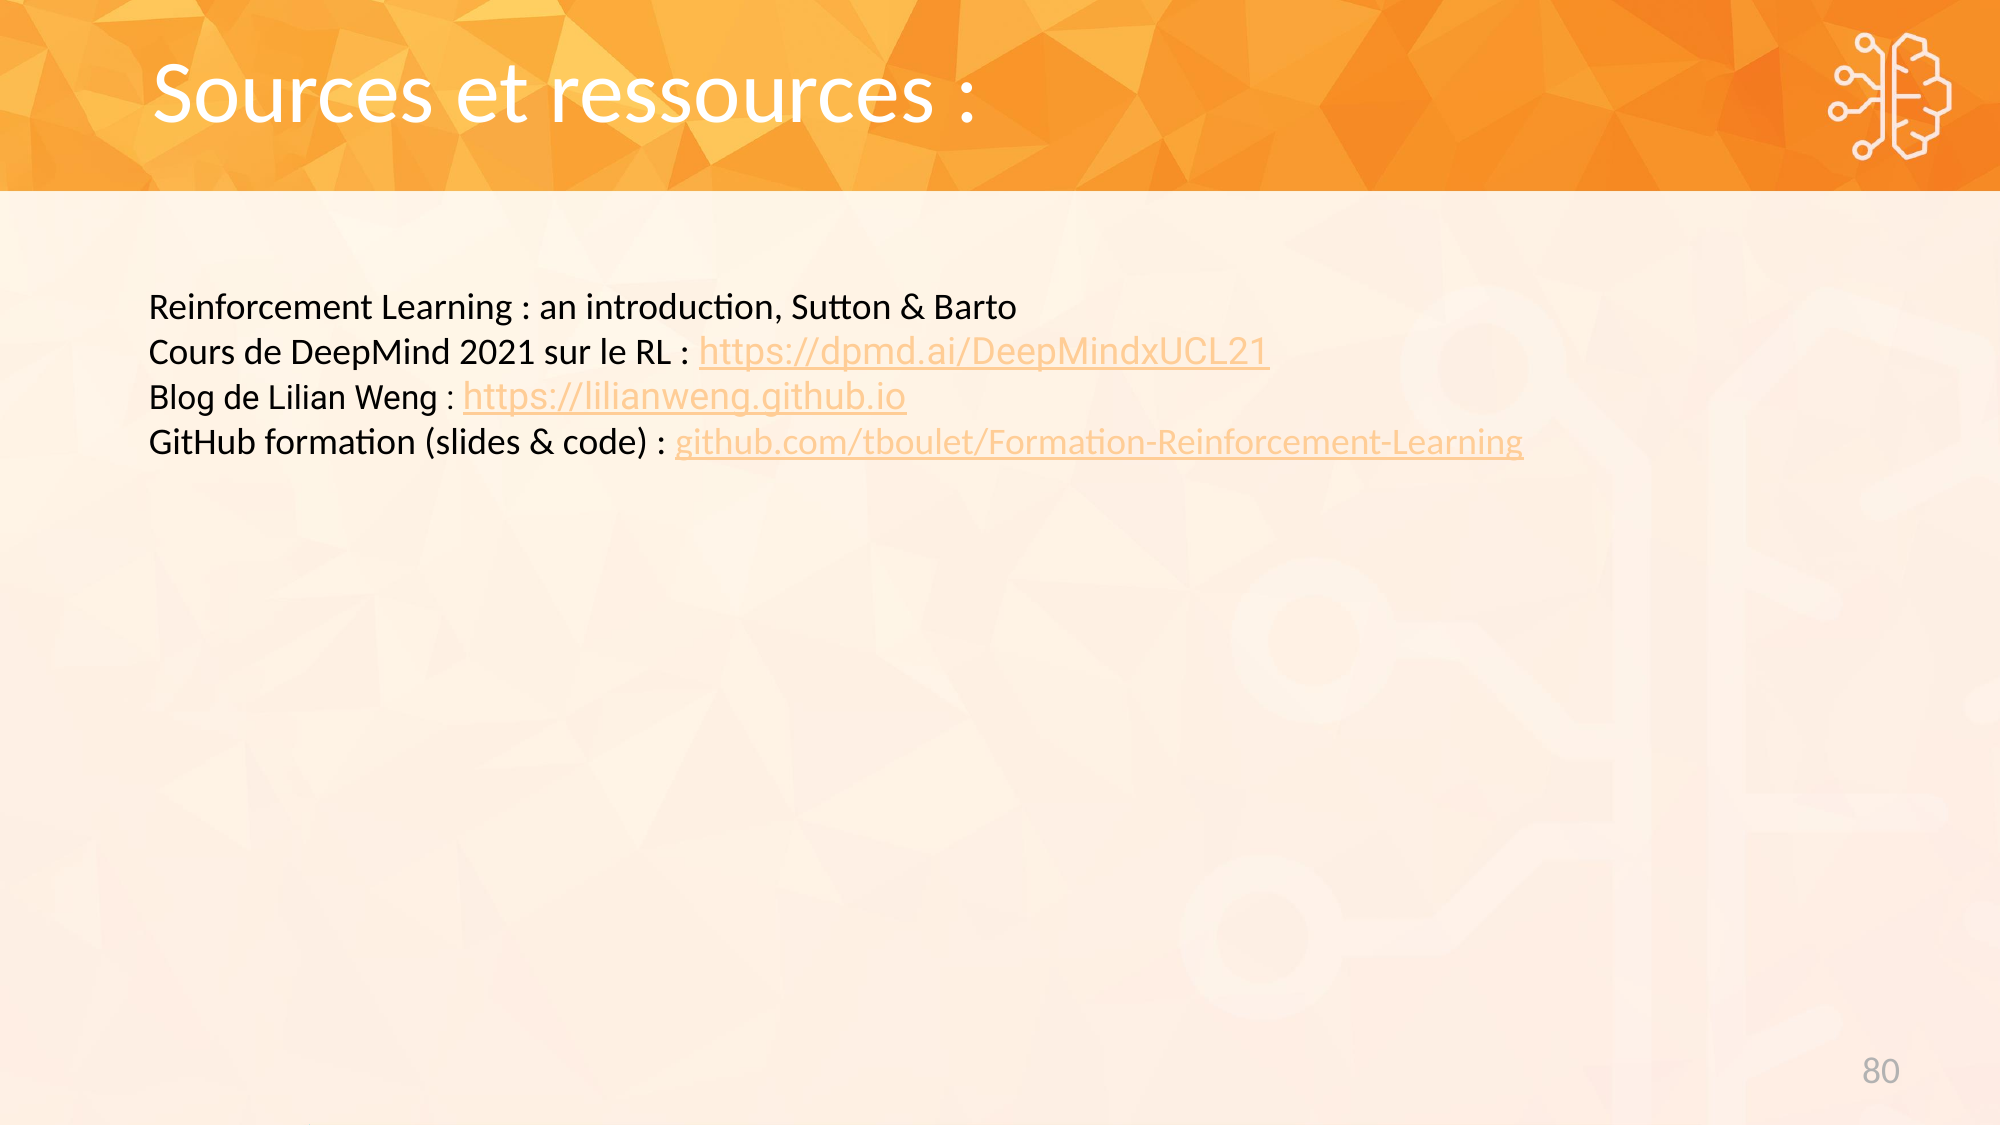

Sources et ressources :
Reinforcement Learning : an introduction, Sutton & Barto
Cours de DeepMind 2021 sur le RL : https://dpmd.ai/DeepMindxUCL21
Blog de Lilian Weng : https://lilianweng.github.io
GitHub formation (slides & code) : github.com/tboulet/Formation-Reinforcement-Learning

80